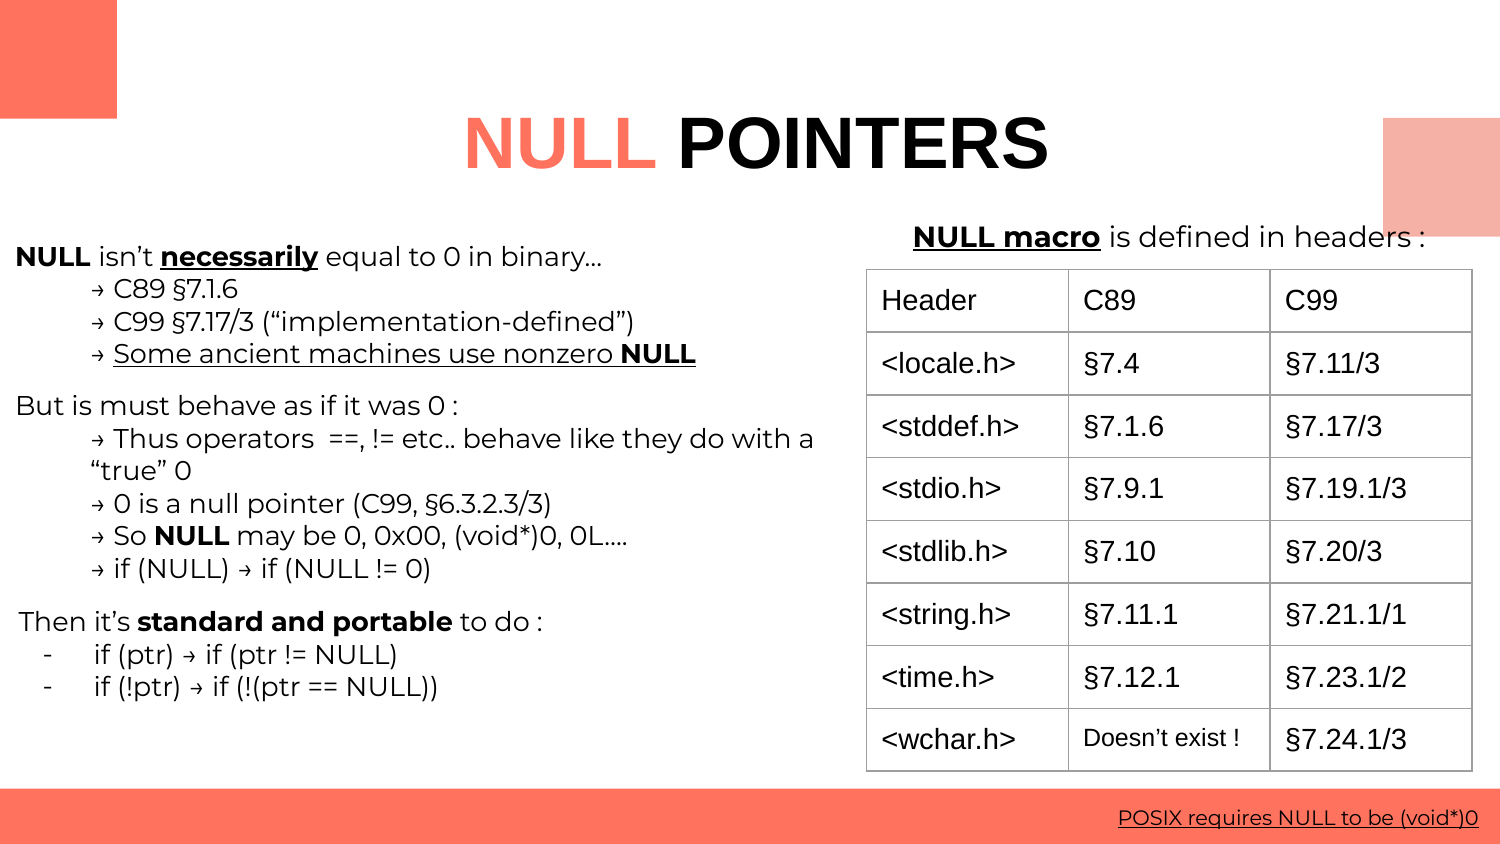

# NULL POINTERS
NULL macro is defined in headers :

NULL isn’t necessarily equal to 0 in binary…
→ C89 §7.1.6
→ C99 §7.17/3 (“implementation-defined”)
→ Some ancient machines use nonzero NULL

| Header | C89 | C99 |
| --- | --- | --- |
| <locale.h> | §7.4 | §7.11/3 |
| <stddef.h> | §7.1.6 | §7.17/3 |
| <stdio.h> | §7.9.1 | §7.19.1/3 |
| <stdlib.h> | §7.10 | §7.20/3 |
| <string.h> | §7.11.1 | §7.21.1/1 |
| <time.h> | §7.12.1 | §7.23.1/2 |
| <wchar.h> | Doesn’t exist ! | §7.24.1/3 |
But is must behave as if it was 0 :
→ Thus operators  ==, != etc.. behave like they do with a “true” 0
→ 0 is a null pointer (C99, §6.3.2.3/3)
→ So NULL may be 0, 0x00, (void*)0, 0L….
→ if (NULL) → if (NULL != 0)
Then it’s standard and portable to do :
if (ptr) → if (ptr != NULL)
if (!ptr) → if (!(ptr == NULL))
POSIX requires NULL to be (void*)0